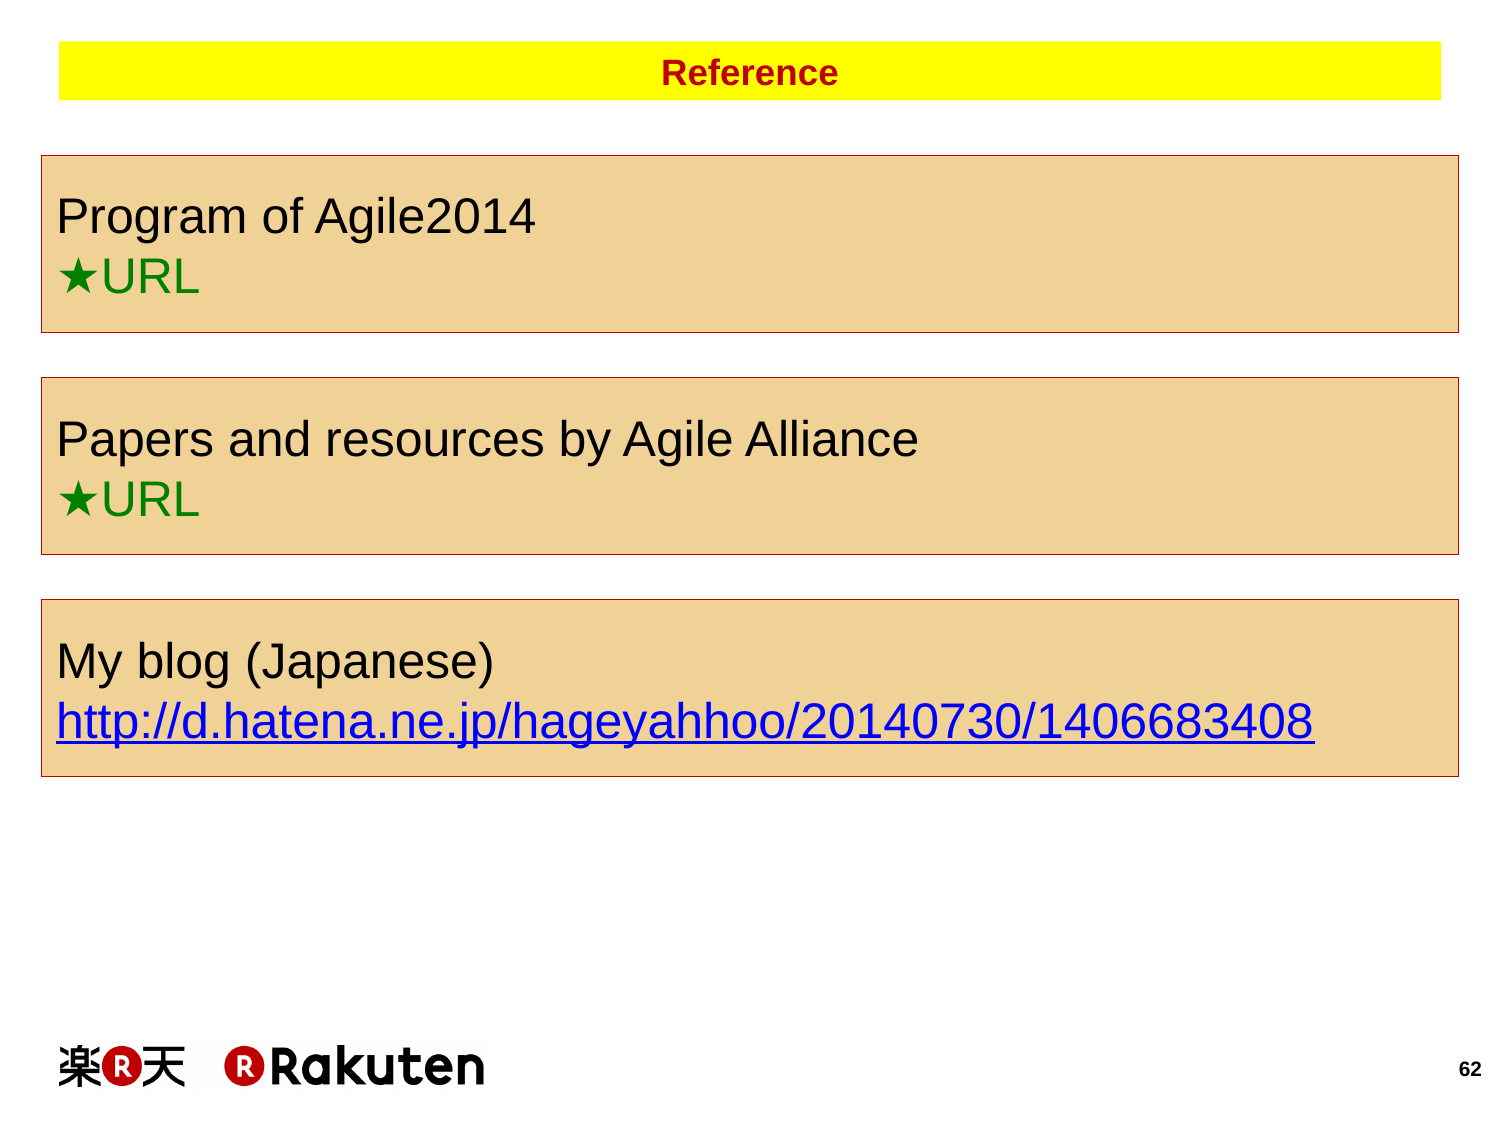

# Reference
Program of Agile2014
★URL
Papers and resources by Agile Alliance
★URL
My blog (Japanese)
http://d.hatena.ne.jp/hageyahhoo/20140730/1406683408